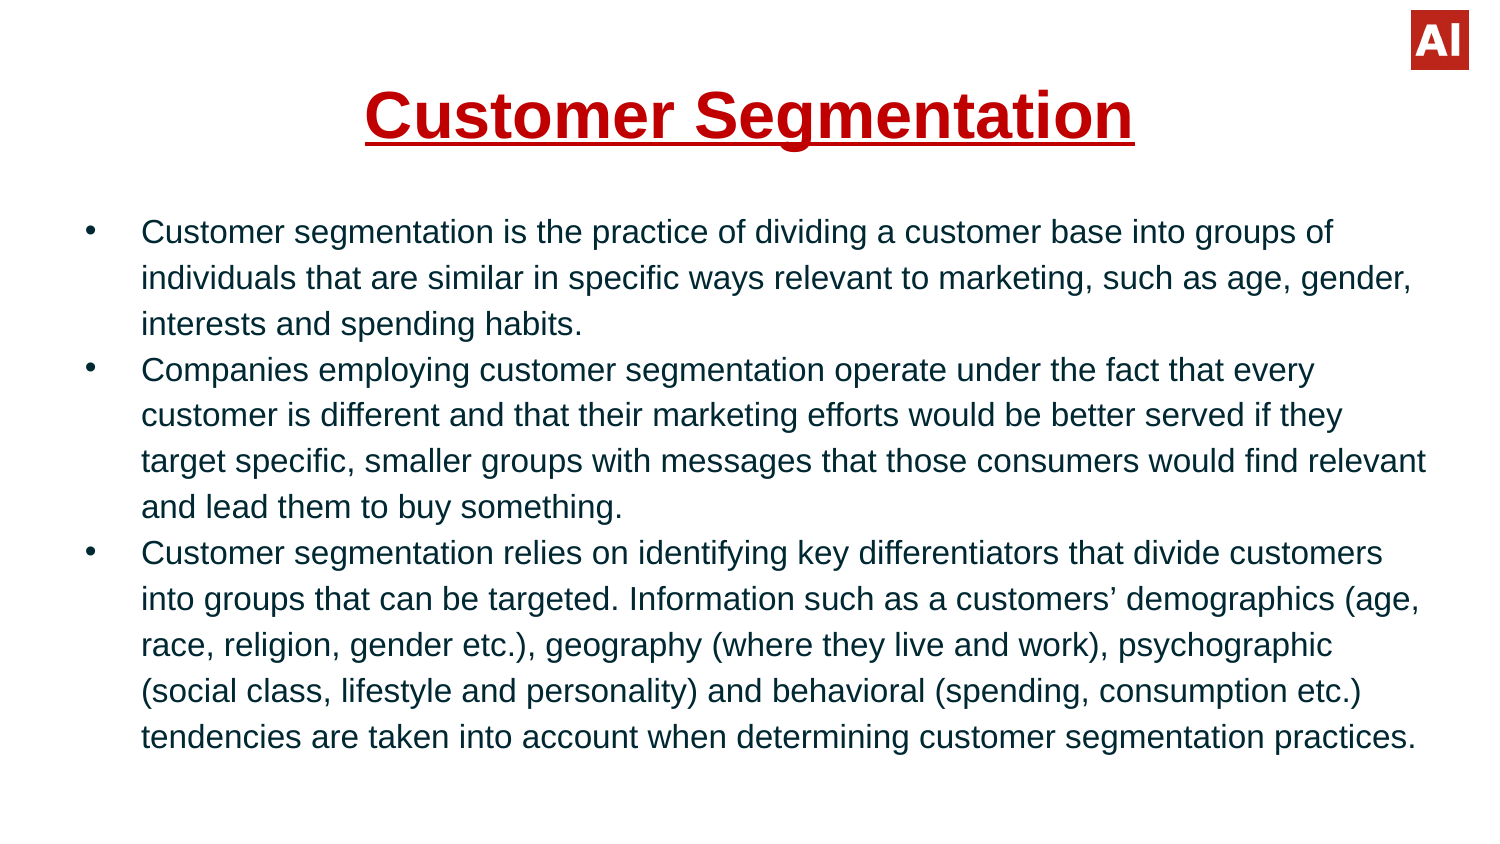

# Customer Segmentation
Customer segmentation is the practice of dividing a customer base into groups of individuals that are similar in specific ways relevant to marketing, such as age, gender, interests and spending habits.
Companies employing customer segmentation operate under the fact that every customer is different and that their marketing efforts would be better served if they target specific, smaller groups with messages that those consumers would find relevant and lead them to buy something.
Customer segmentation relies on identifying key differentiators that divide customers into groups that can be targeted. Information such as a customers’ demographics (age, race, religion, gender etc.), geography (where they live and work), psychographic (social class, lifestyle and personality) and behavioral (spending, consumption etc.) tendencies are taken into account when determining customer segmentation practices.